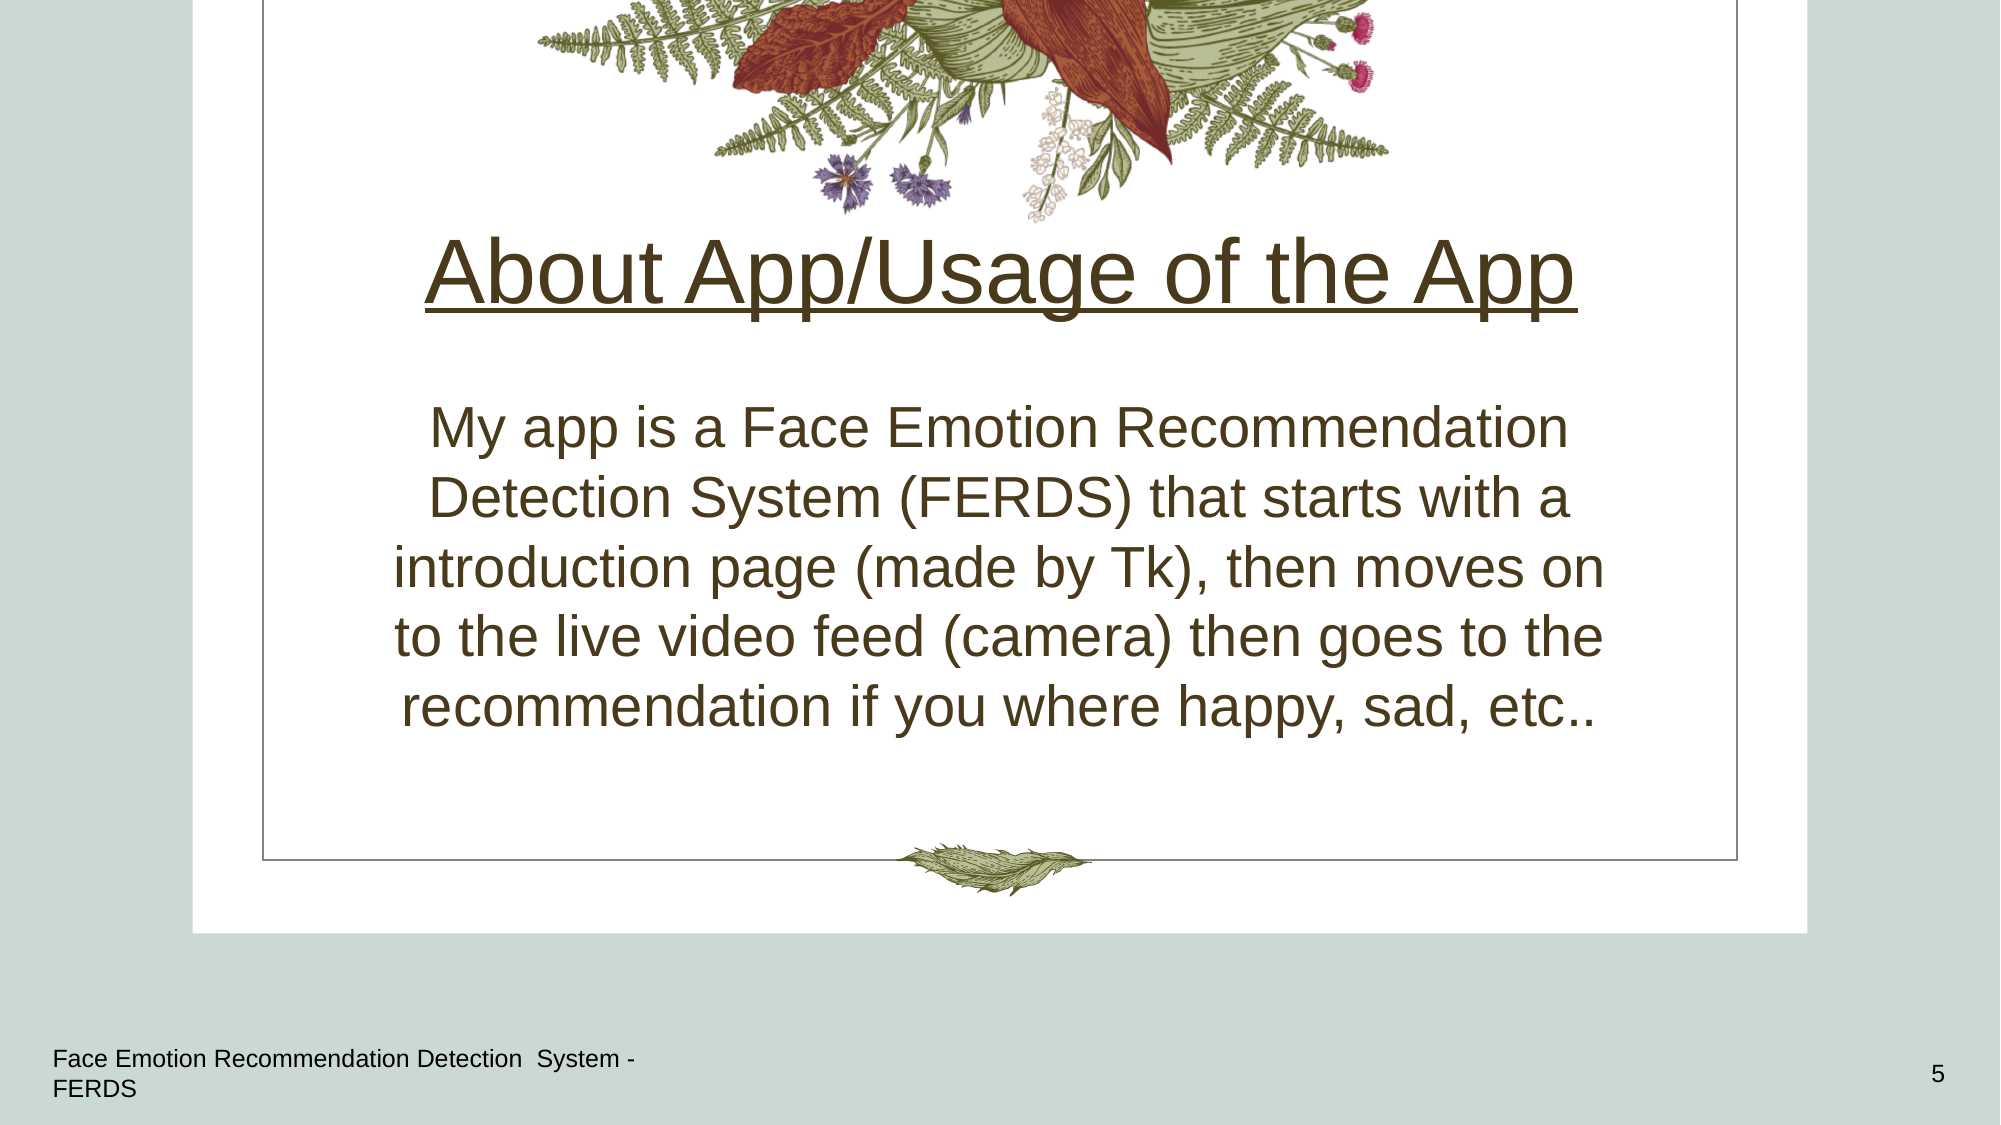

# About App/Usage of the App
My app is a Face Emotion Recommendation Detection System (FERDS) that starts with a introduction page (made by Tk), then moves on to the live video feed (camera) then goes to the recommendation if you where happy, sad, etc..
Face Emotion Recommendation Detection  System - FERDS
5